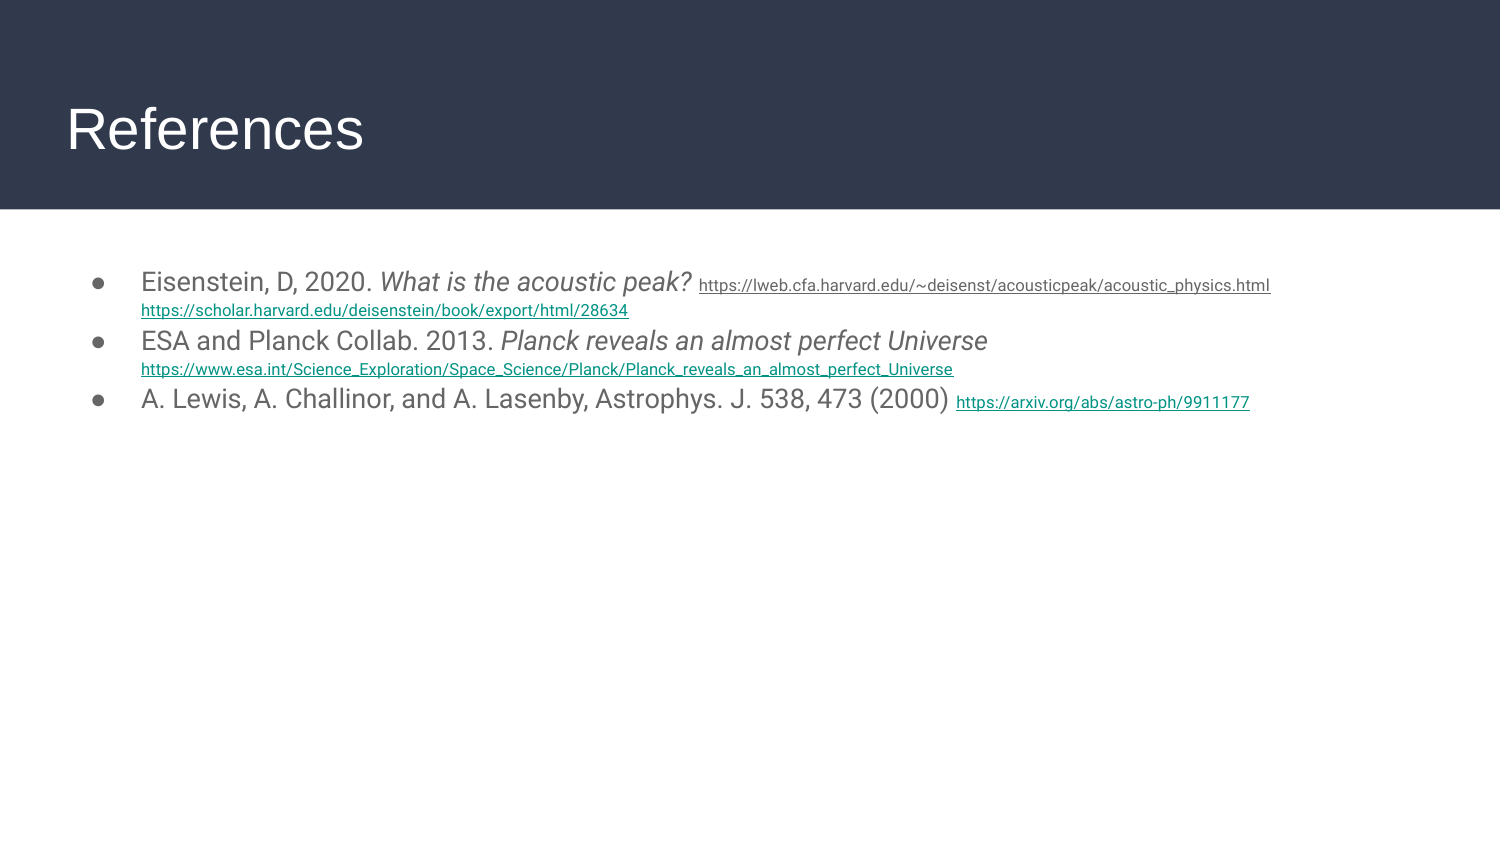

# References
Eisenstein, D, 2020. What is the acoustic peak? https://lweb.cfa.harvard.edu/~deisenst/acousticpeak/acoustic_physics.html
https://scholar.harvard.edu/deisenstein/book/export/html/28634
ESA and Planck Collab. 2013. Planck reveals an almost perfect Universe
https://www.esa.int/Science_Exploration/Space_Science/Planck/Planck_reveals_an_almost_perfect_Universe
A. Lewis, A. Challinor, and A. Lasenby, Astrophys. J. 538, 473 (2000) https://arxiv.org/abs/astro-ph/9911177